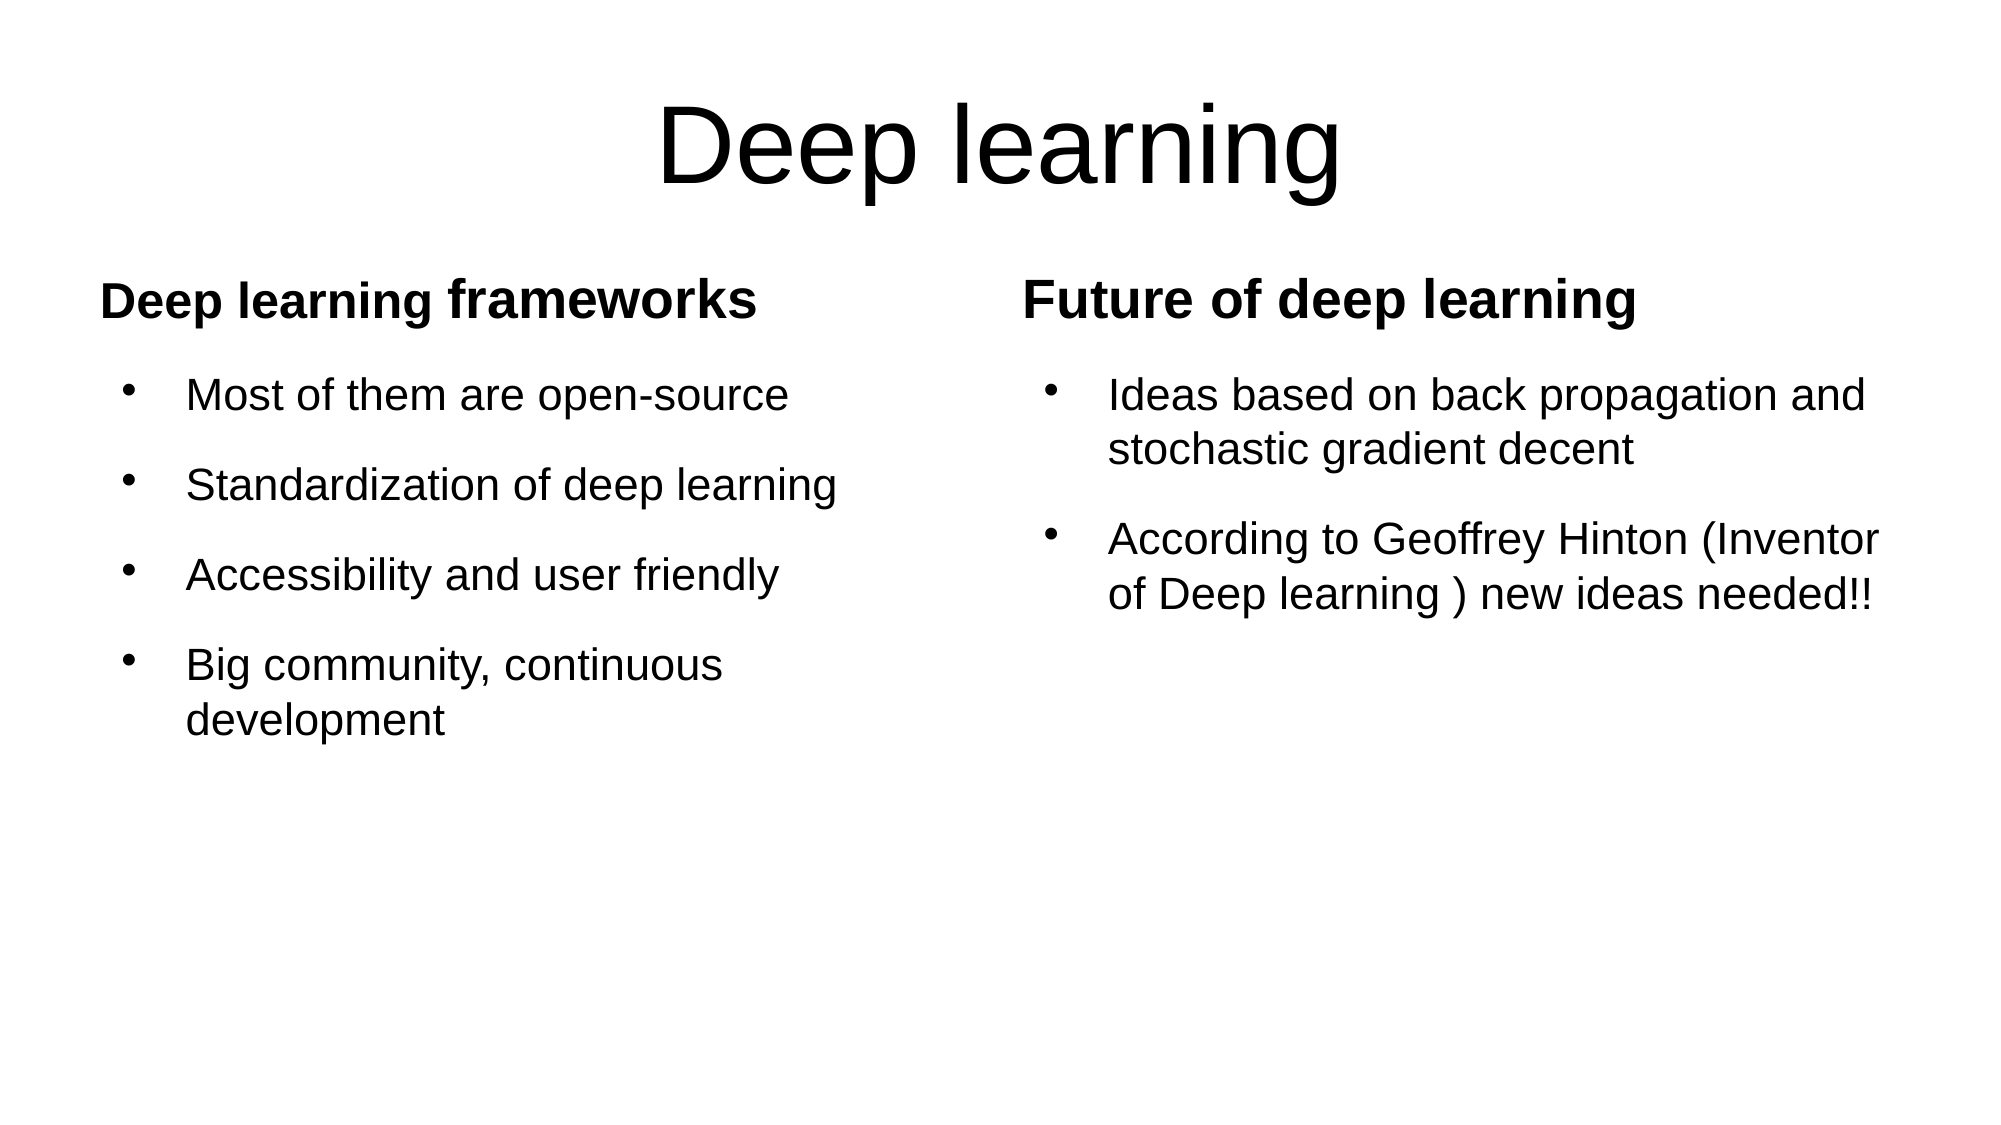

Deep learning
Deep learning frameworks
Most of them are open-source
Standardization of deep learning
Accessibility and user friendly
Big community, continuous development
Future of deep learning
Ideas based on back propagation and stochastic gradient decent
According to Geoffrey Hinton (Inventor of Deep learning ) new ideas needed!!